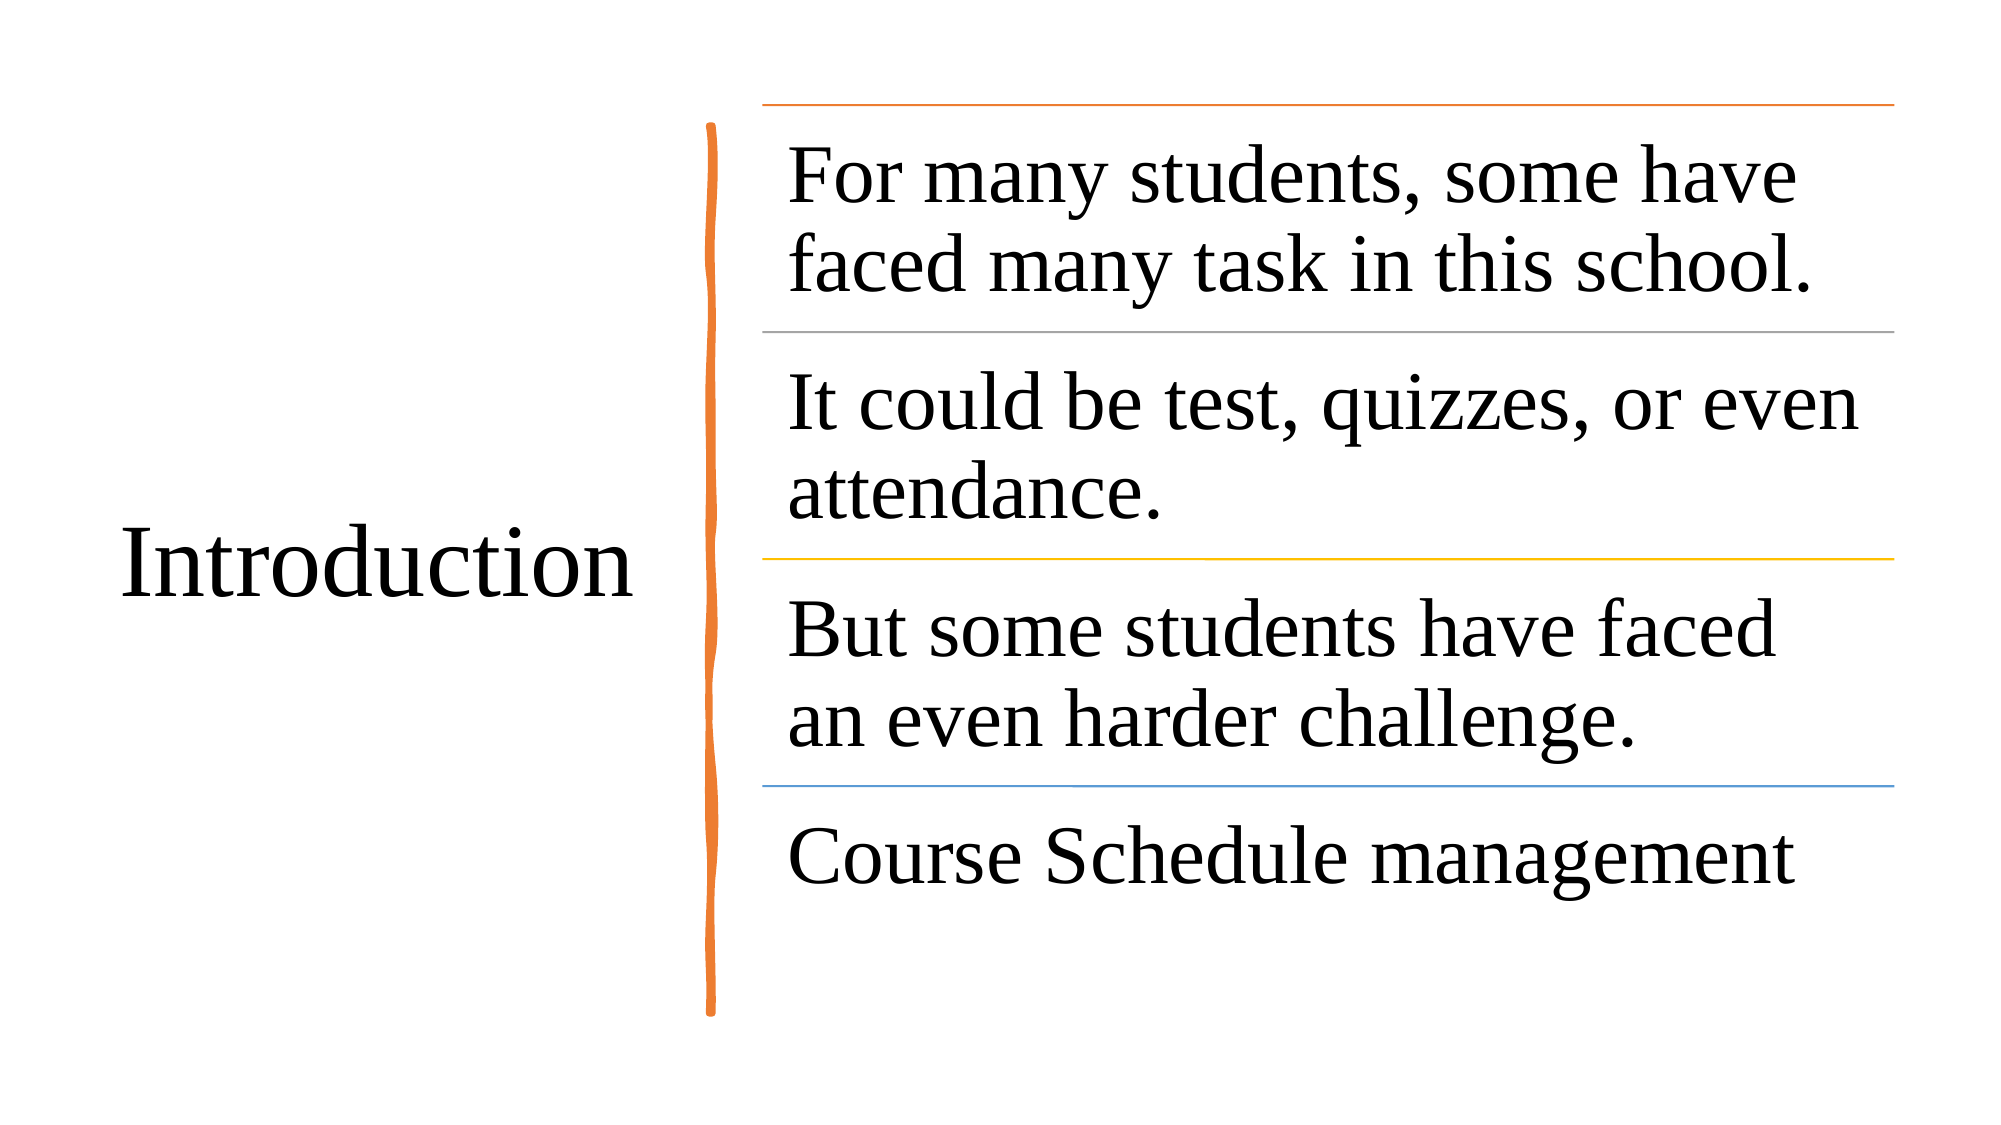

For many students, some have faced many task in this school.
It could be test, quizzes, or even attendance.
But some students have faced an even harder challenge.
Course Schedule management
# Introduction